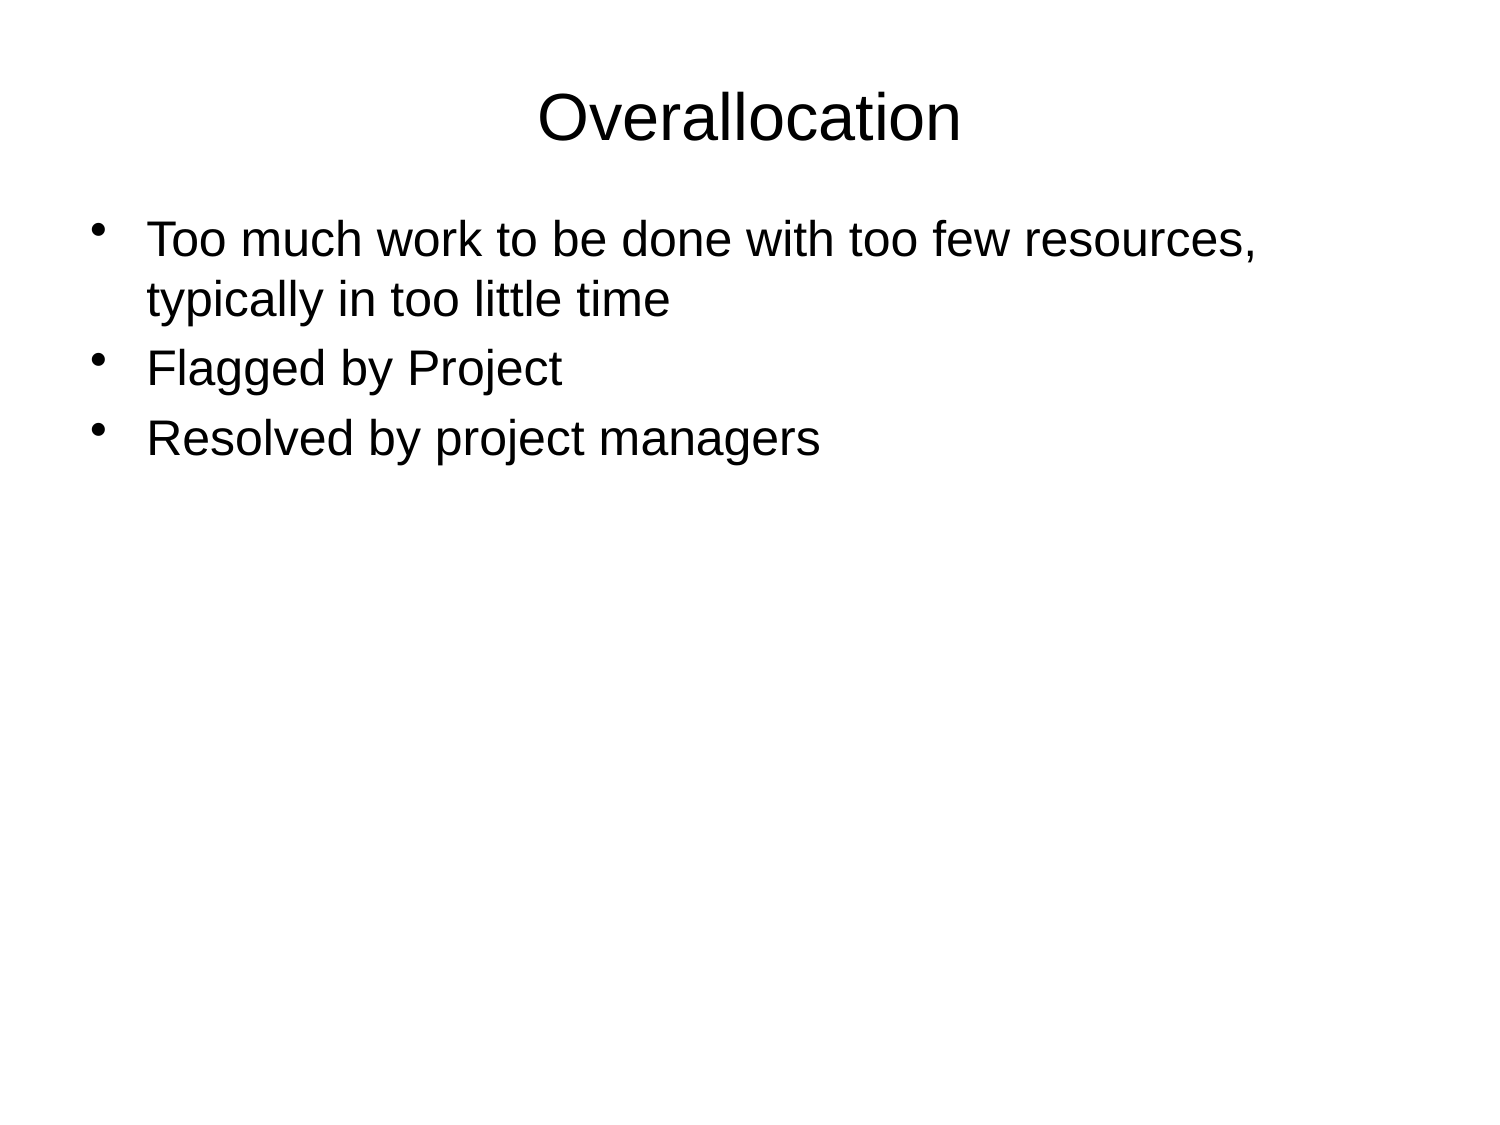

# Overallocation
Too much work to be done with too few resources, typically in too little time
Flagged by Project
Resolved by project managers